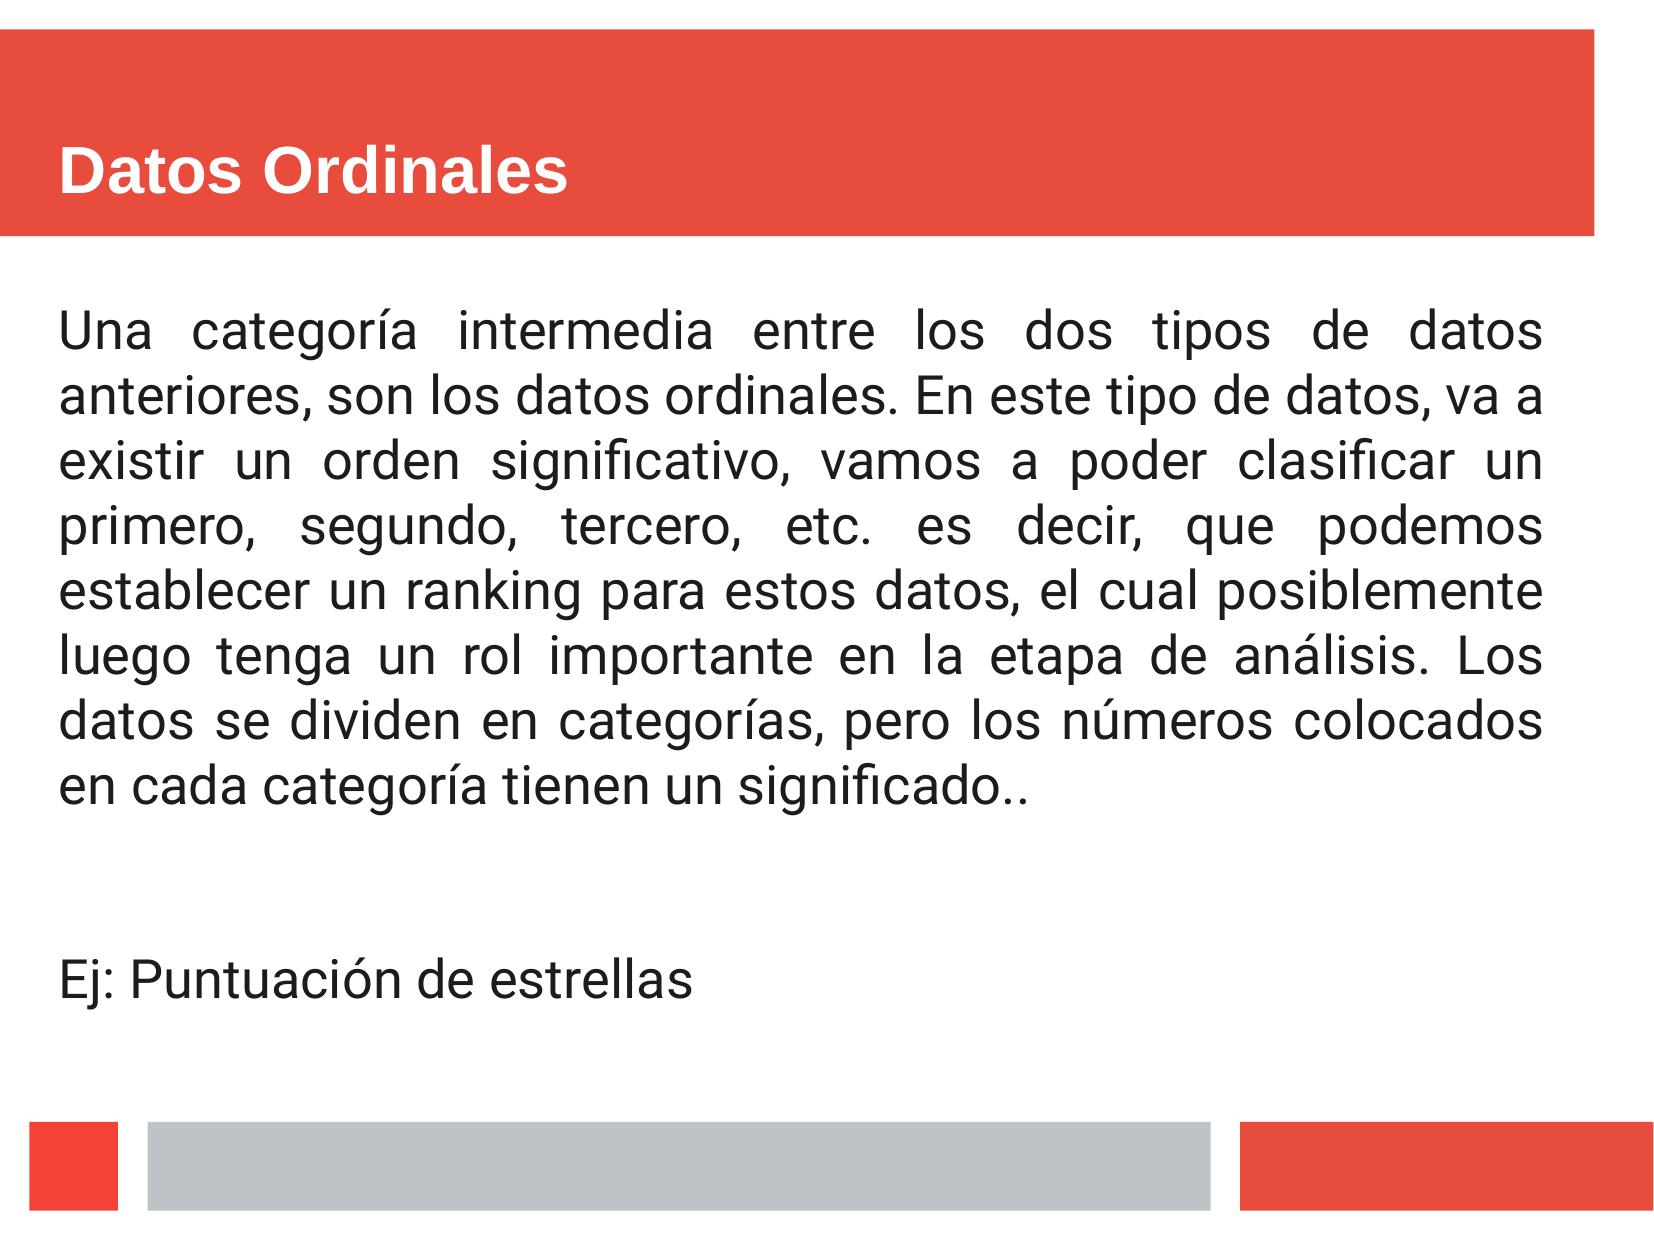

Datos Ordinales
Una categoría intermedia entre los dos tipos de datos anteriores, son los datos ordinales. En este tipo de datos, va a existir un orden significativo, vamos a poder clasificar un primero, segundo, tercero, etc. es decir, que podemos establecer un ranking para estos datos, el cual posiblemente luego tenga un rol importante en la etapa de análisis. Los datos se dividen en categorías, pero los números colocados en cada categoría tienen un significado..

Ej: Puntuación de estrellas